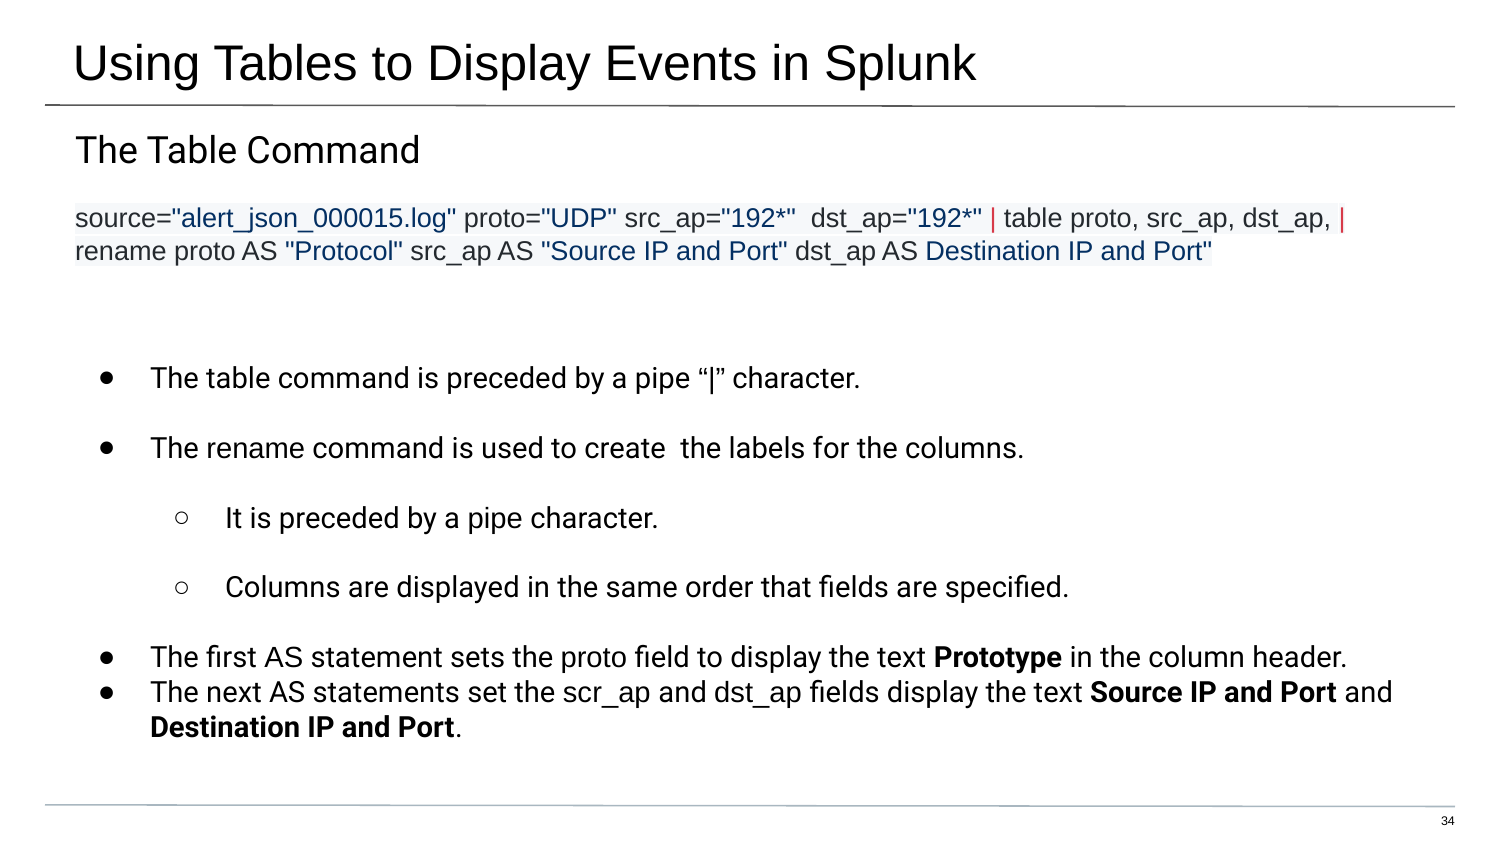

# Using Tables to Display Events in Splunk
The Table Command

source="alert_json_000015.log" proto="UDP" src_ap="192*"  dst_ap="192*" | table proto, src_ap, dst_ap, | rename proto AS "Protocol" src_ap AS "Source IP and Port" dst_ap AS Destination IP and Port"

The table command is preceded by a pipe “|” character.
The rename command is used to create  the labels for the columns.
It is preceded by a pipe character.
Columns are displayed in the same order that fields are specified.
The first AS statement sets the proto field to display the text Prototype in the column header.
The next AS statements set the scr_ap and dst_ap fields display the text Source IP and Port and Destination IP and Port.

34